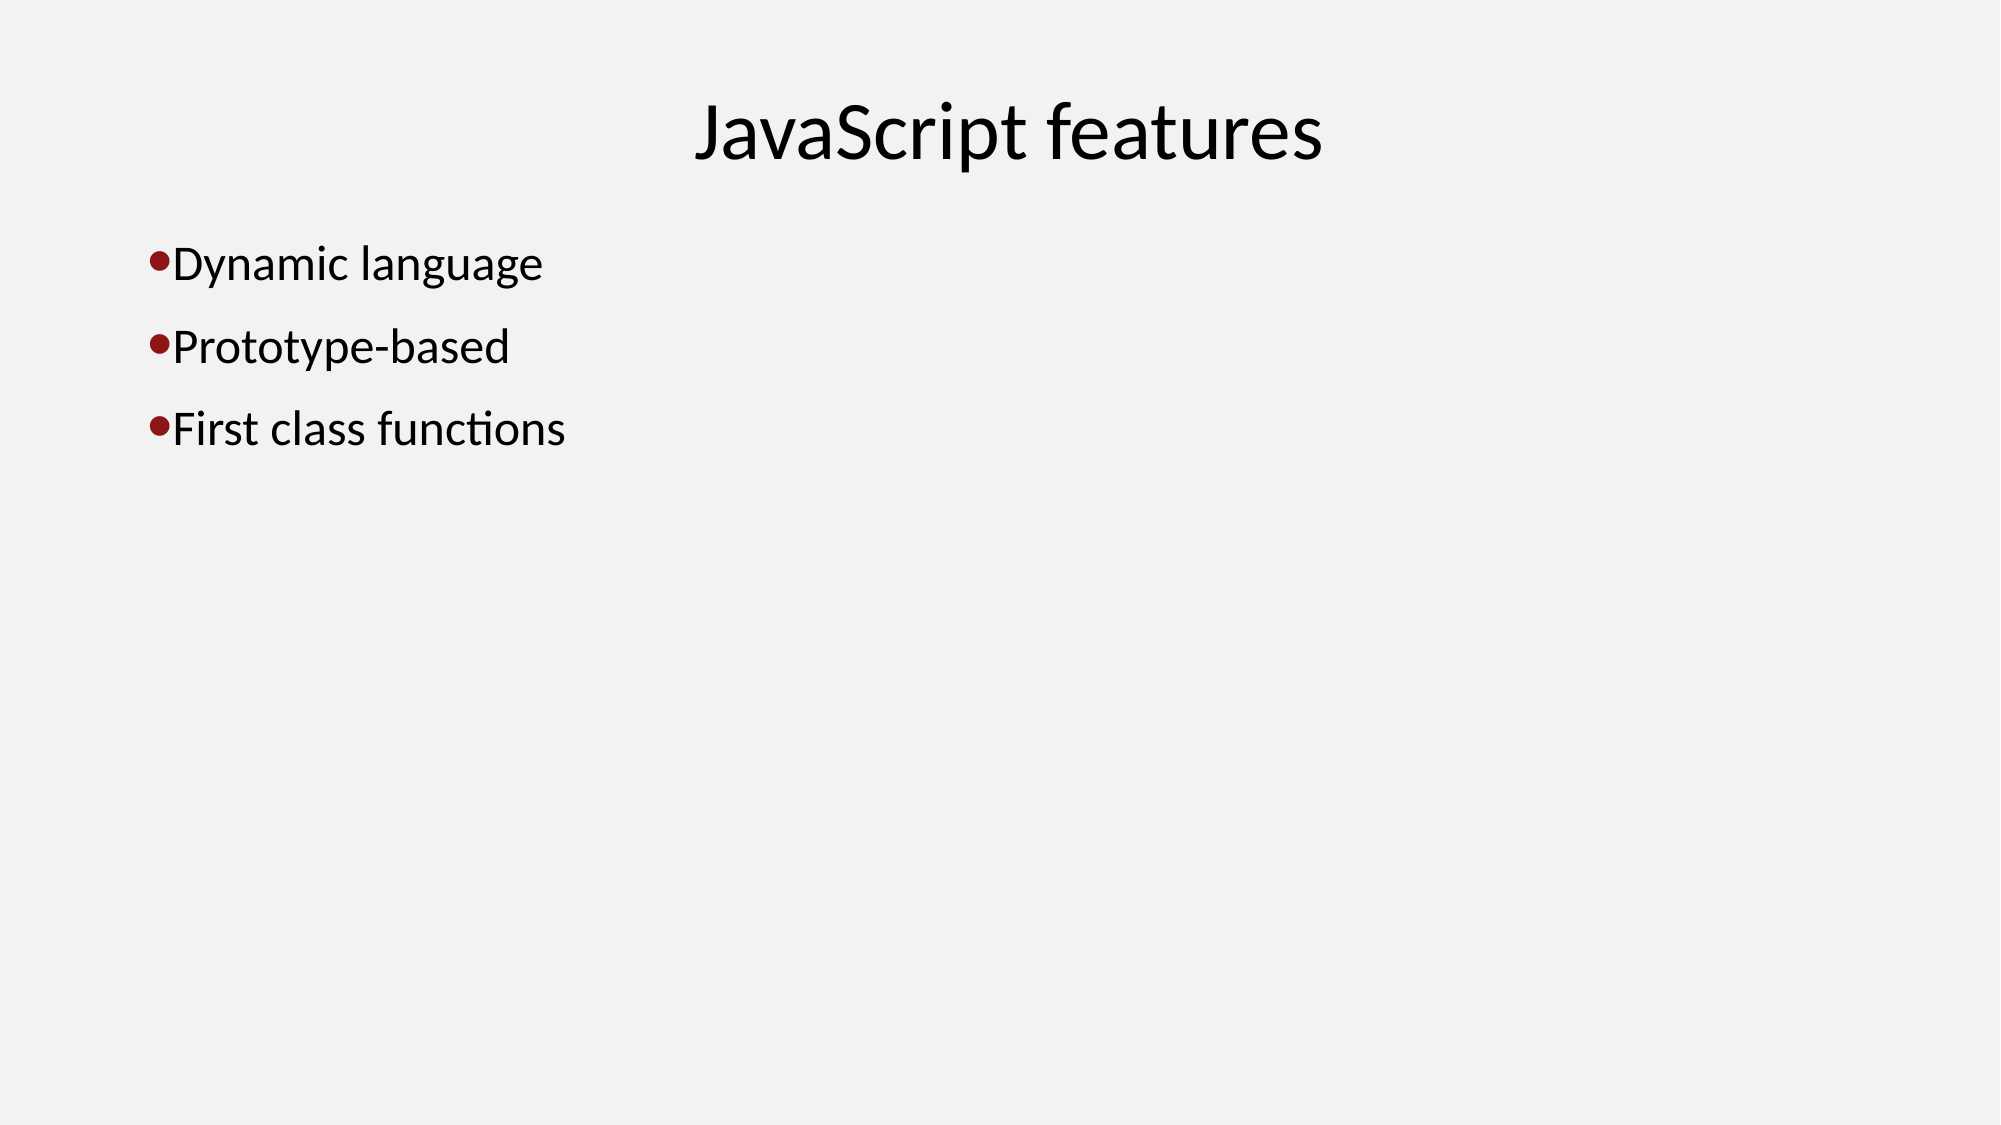

# JavaScript features
Dynamic language
Prototype-based
First class functions